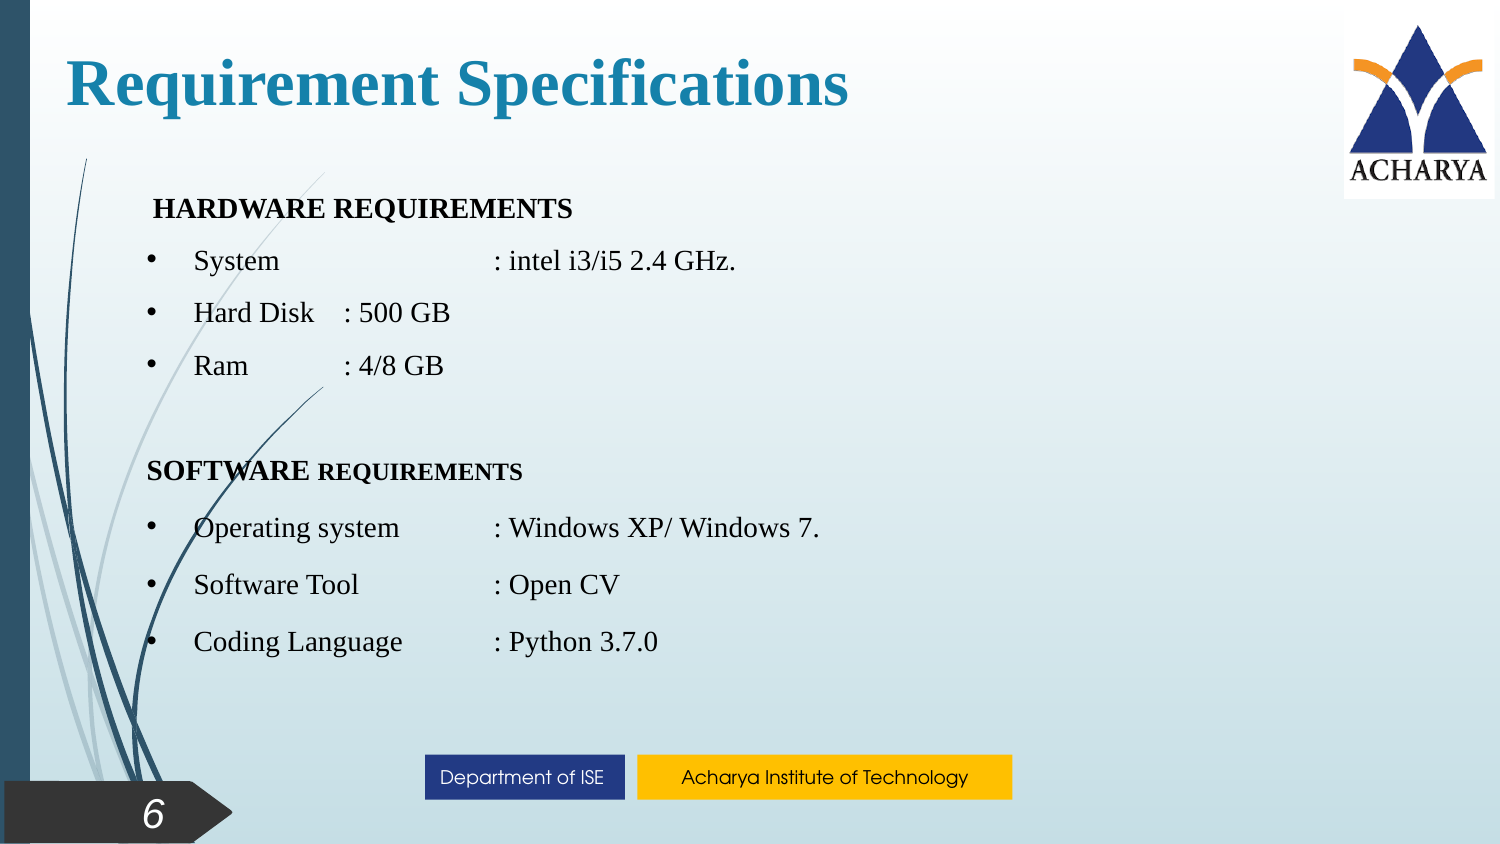

Requirement Specifications
 HARDWARE REQUIREMENTS
System		: intel i3/i5 2.4 GHz.
Hard Disk	: 500 GB
Ram		: 4/8 GB

SOFTWARE REQUIREMENTS
Operating system 	: Windows XP/ Windows 7.
Software Tool 	: Open CV
Coding Language 	: Python 3.7.0

6